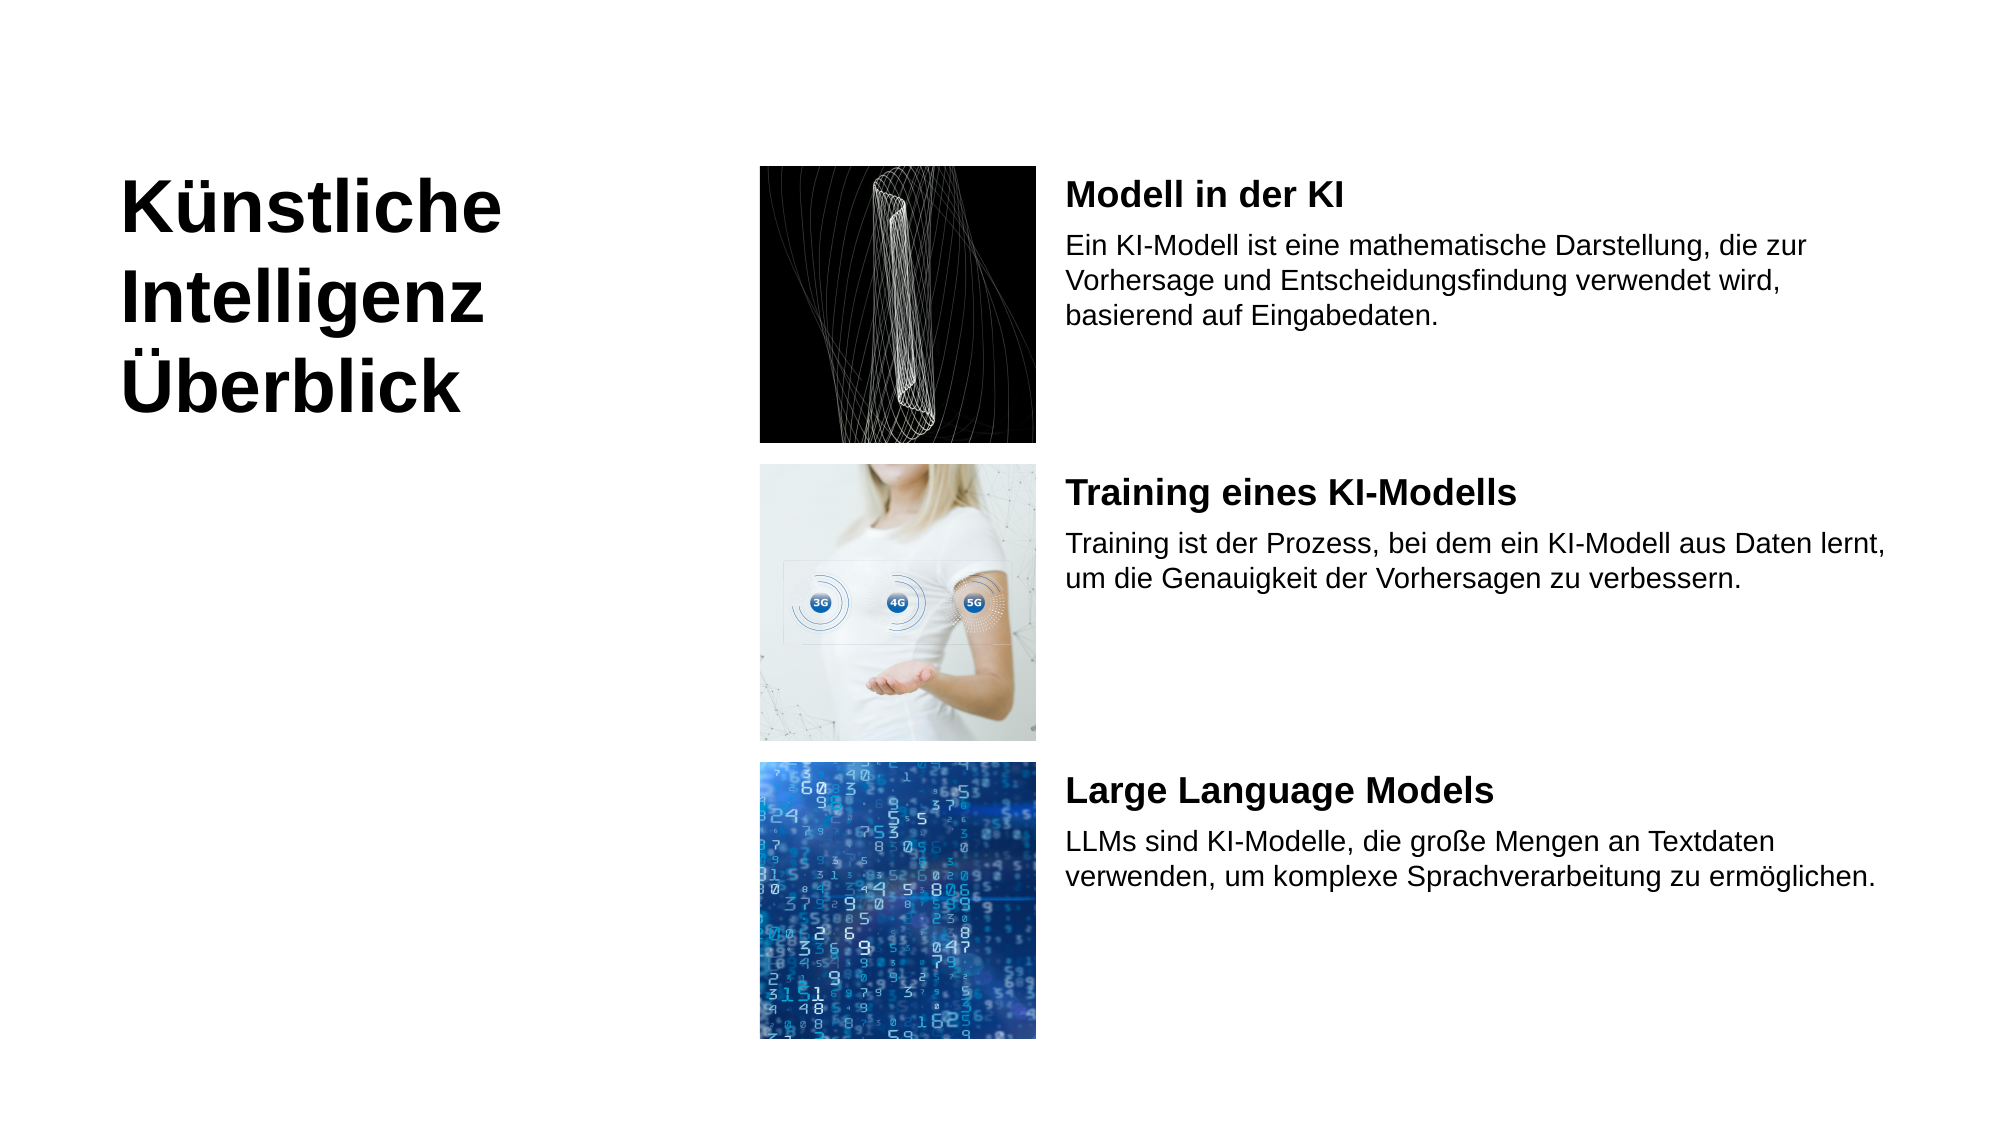

# Künstliche Intelligenz Überblick
Modell in der KI
Ein KI-Modell ist eine mathematische Darstellung, die zur Vorhersage und Entscheidungsfindung verwendet wird, basierend auf Eingabedaten.
Training eines KI-Modells
Training ist der Prozess, bei dem ein KI-Modell aus Daten lernt, um die Genauigkeit der Vorhersagen zu verbessern.
Large Language Models
LLMs sind KI-Modelle, die große Mengen an Textdaten verwenden, um komplexe Sprachverarbeitung zu ermöglichen.